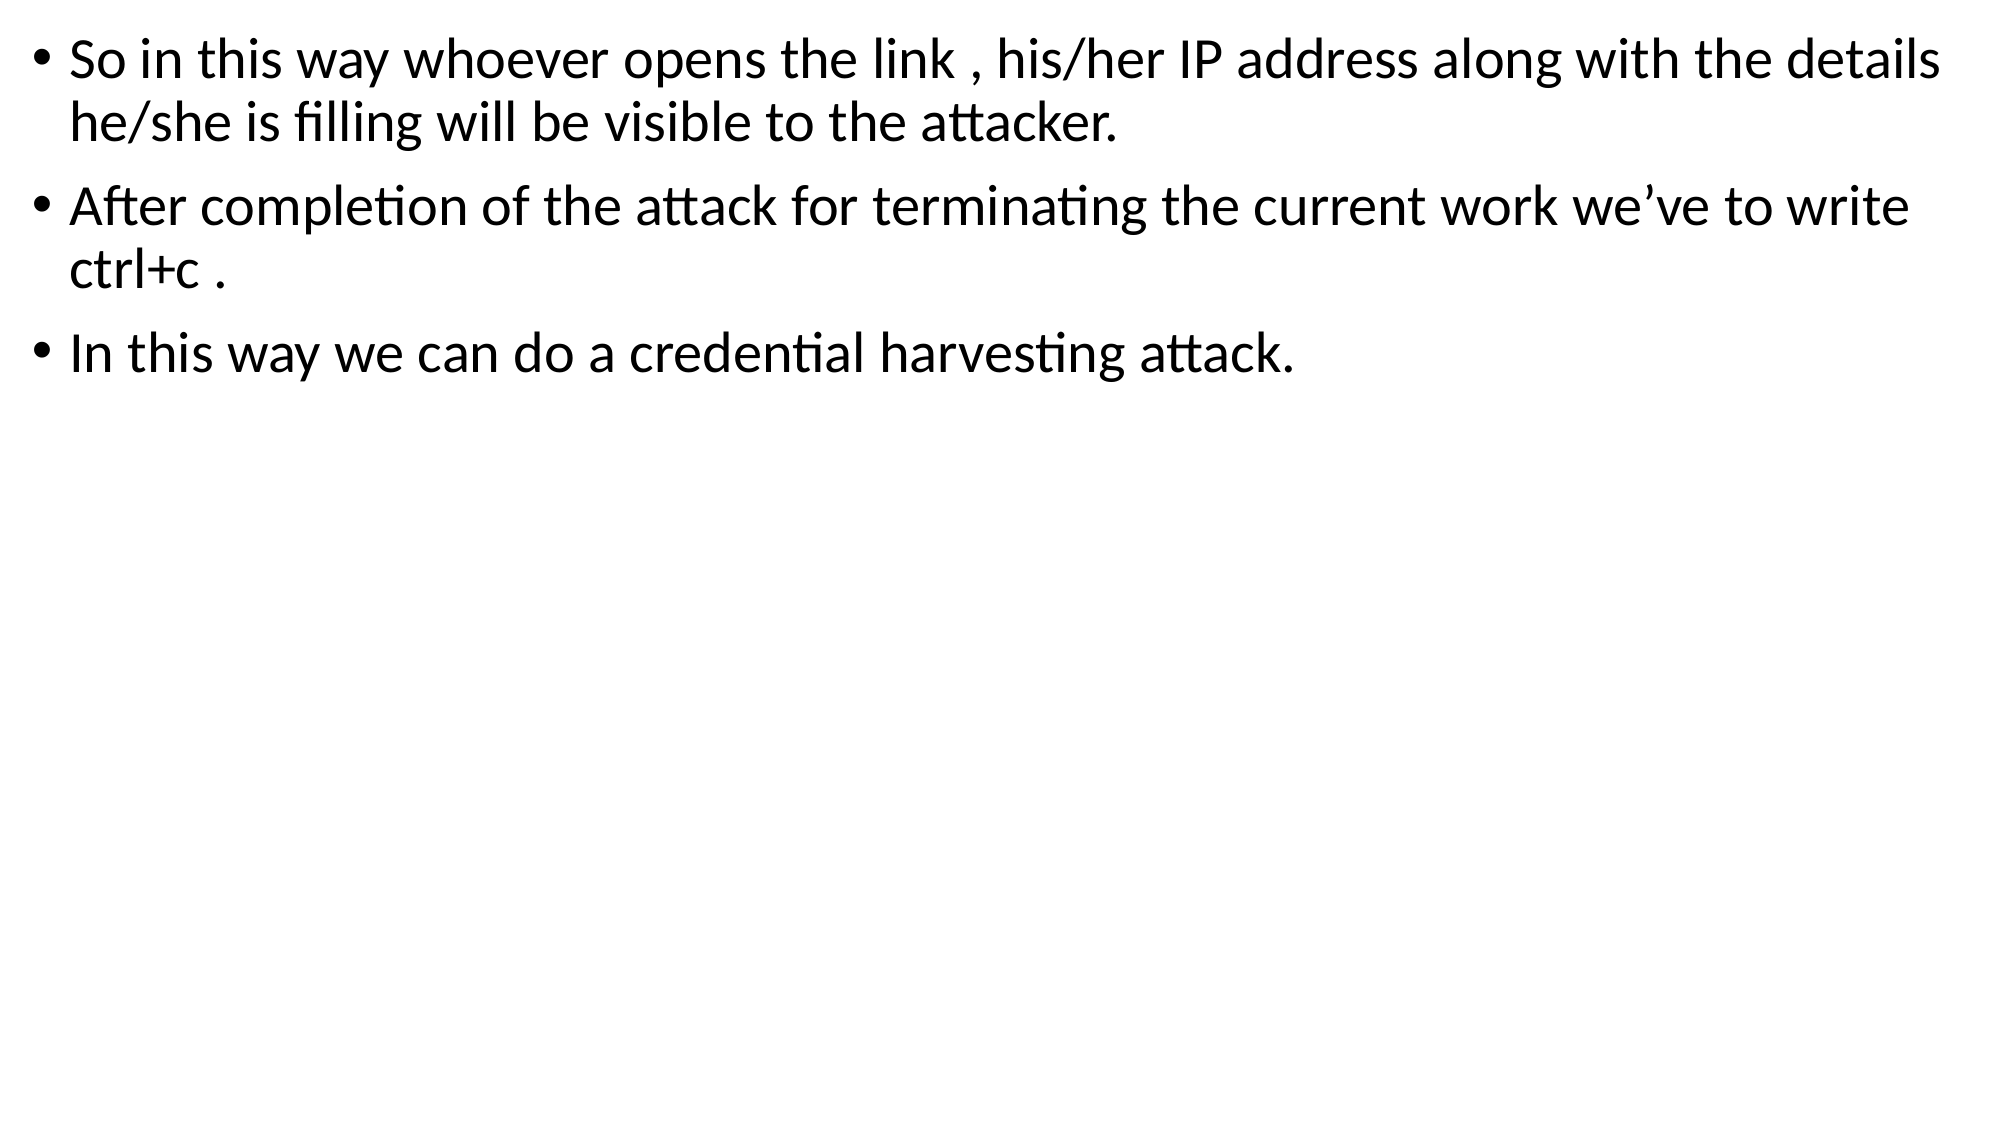

So in this way whoever opens the link , his/her IP address along with the details he/she is filling will be visible to the attacker.
After completion of the attack for terminating the current work we’ve to write ctrl+c .
In this way we can do a credential harvesting attack.